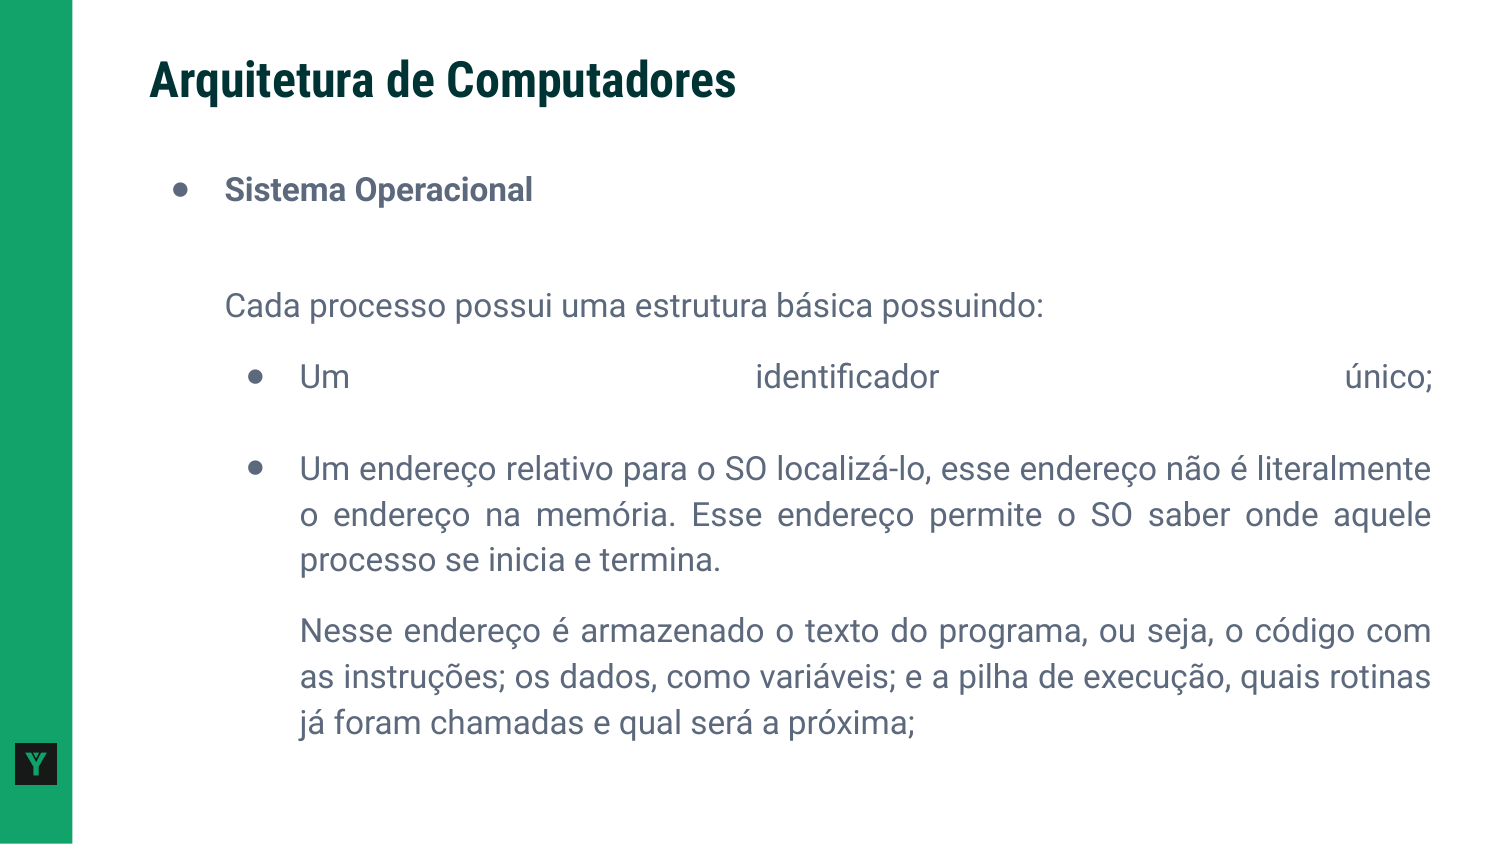

# Arquitetura de Computadores
Sistema Operacional

Cada processo possui uma estrutura básica possuindo:
Um identificador único;
Um endereço relativo para o SO localizá-lo, esse endereço não é literalmente o endereço na memória. Esse endereço permite o SO saber onde aquele processo se inicia e termina.
Nesse endereço é armazenado o texto do programa, ou seja, o código com as instruções; os dados, como variáveis; e a pilha de execução, quais rotinas já foram chamadas e qual será a próxima;